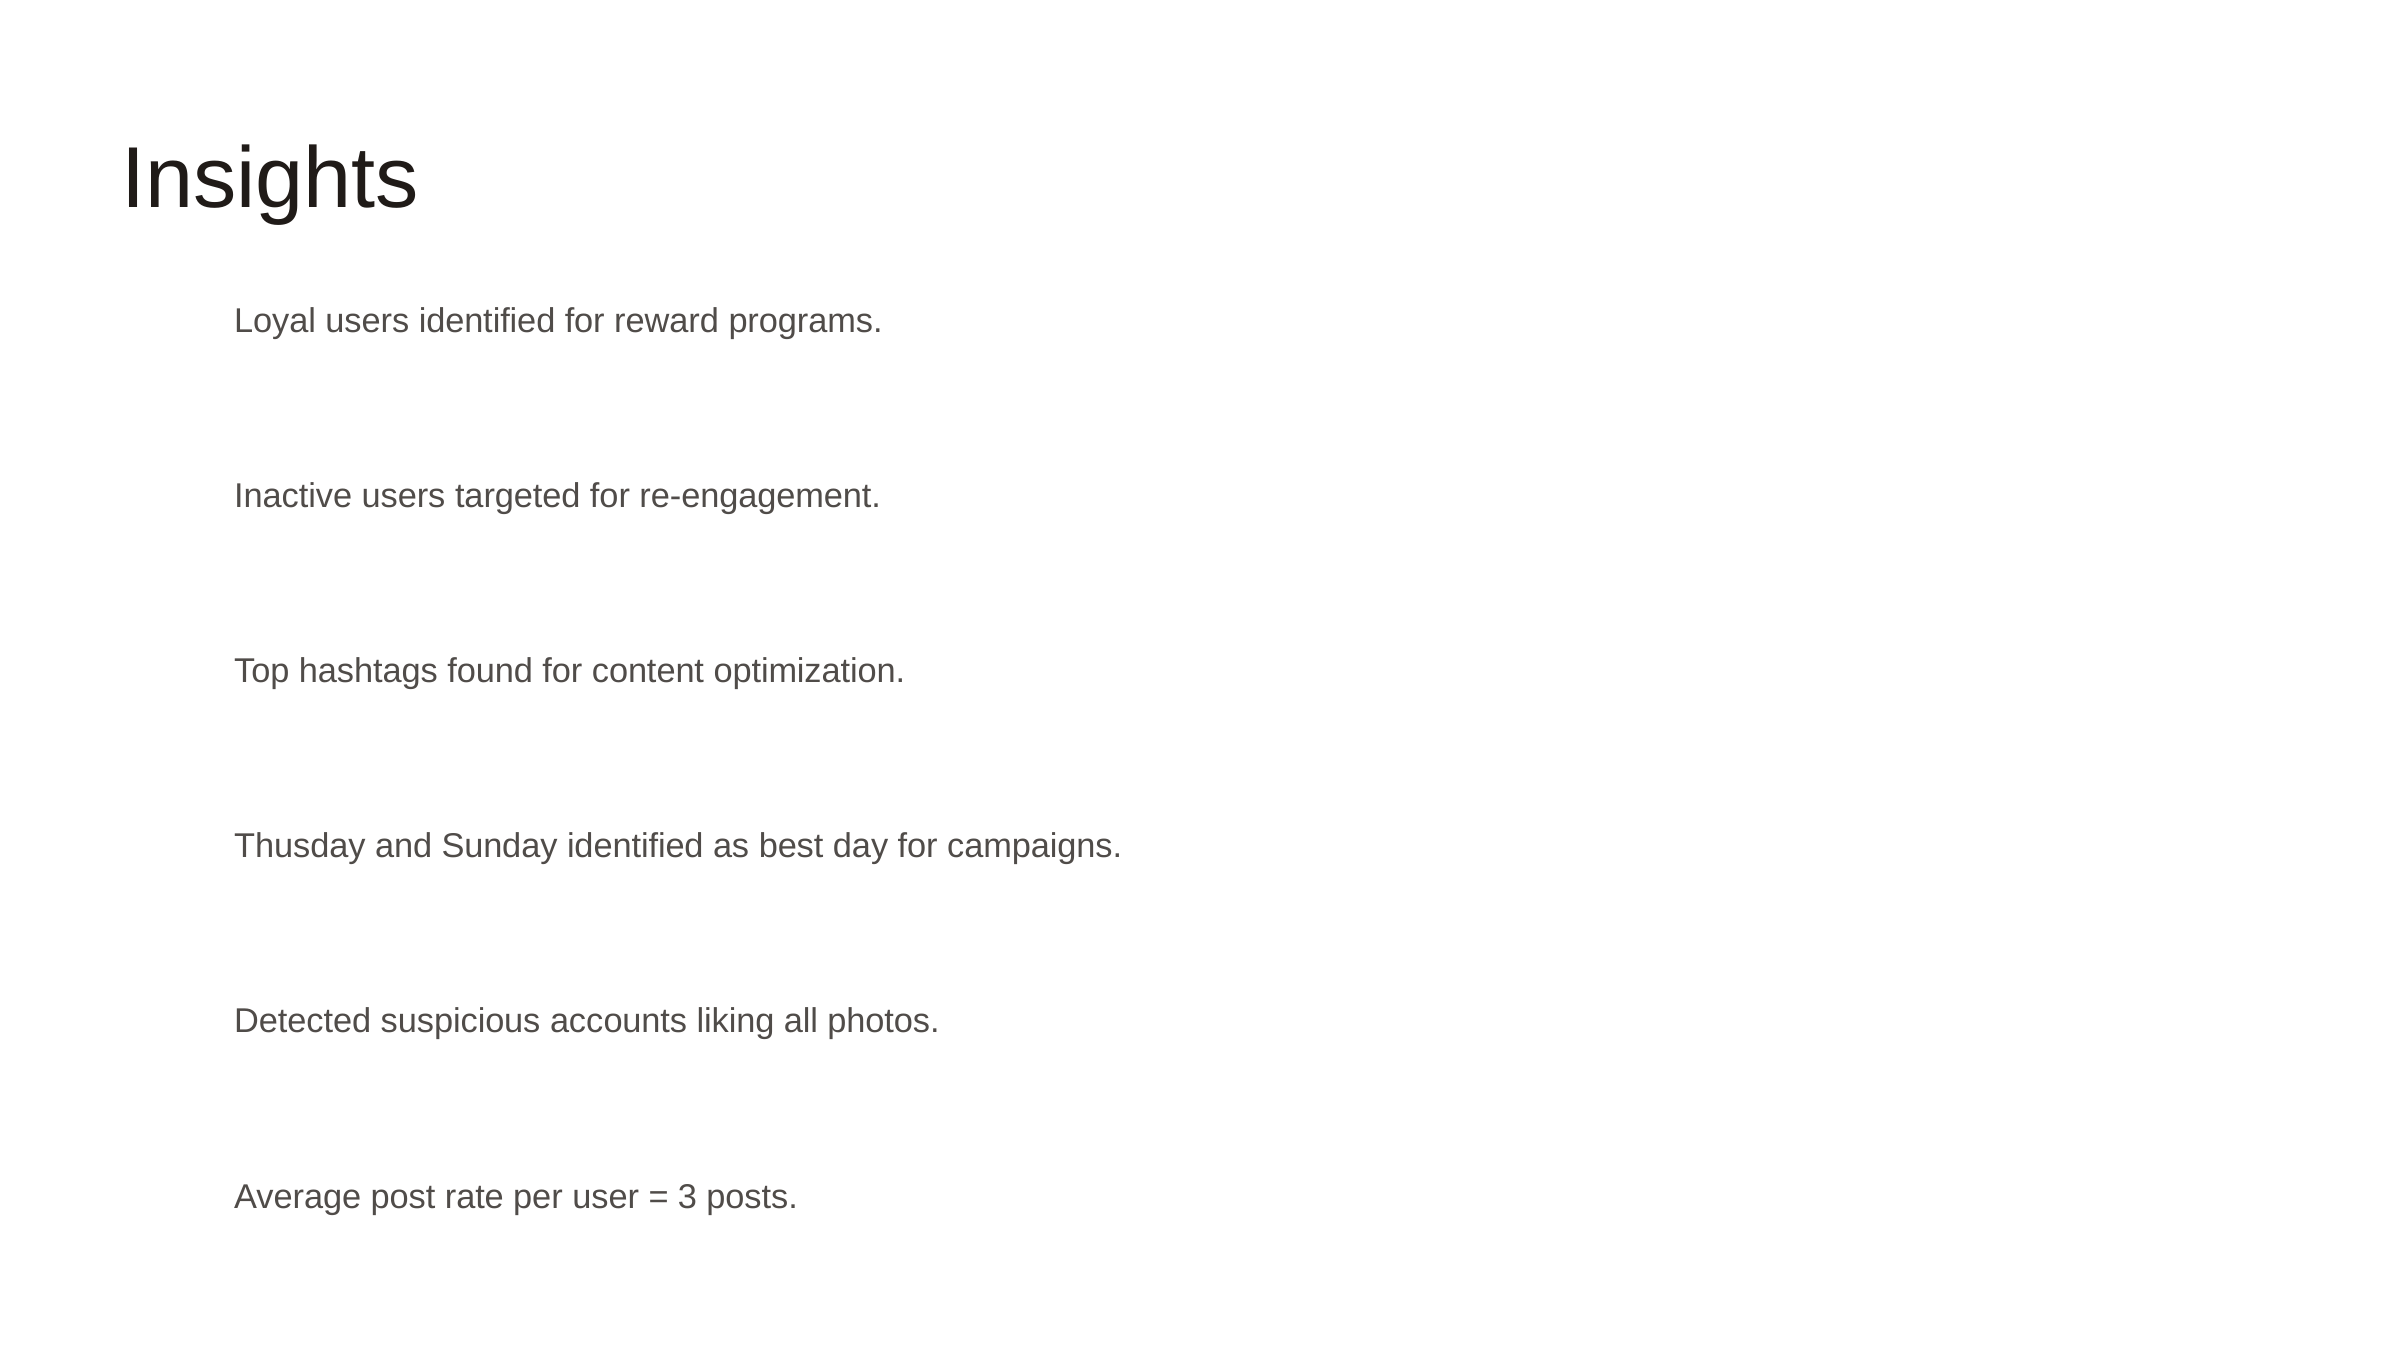

Insights
Loyal users identified for reward programs.
Inactive users targeted for re-engagement.
Top hashtags found for content optimization.
Thusday and Sunday identified as best day for campaigns.
Detected suspicious accounts liking all photos.
Average post rate per user = 3 posts.